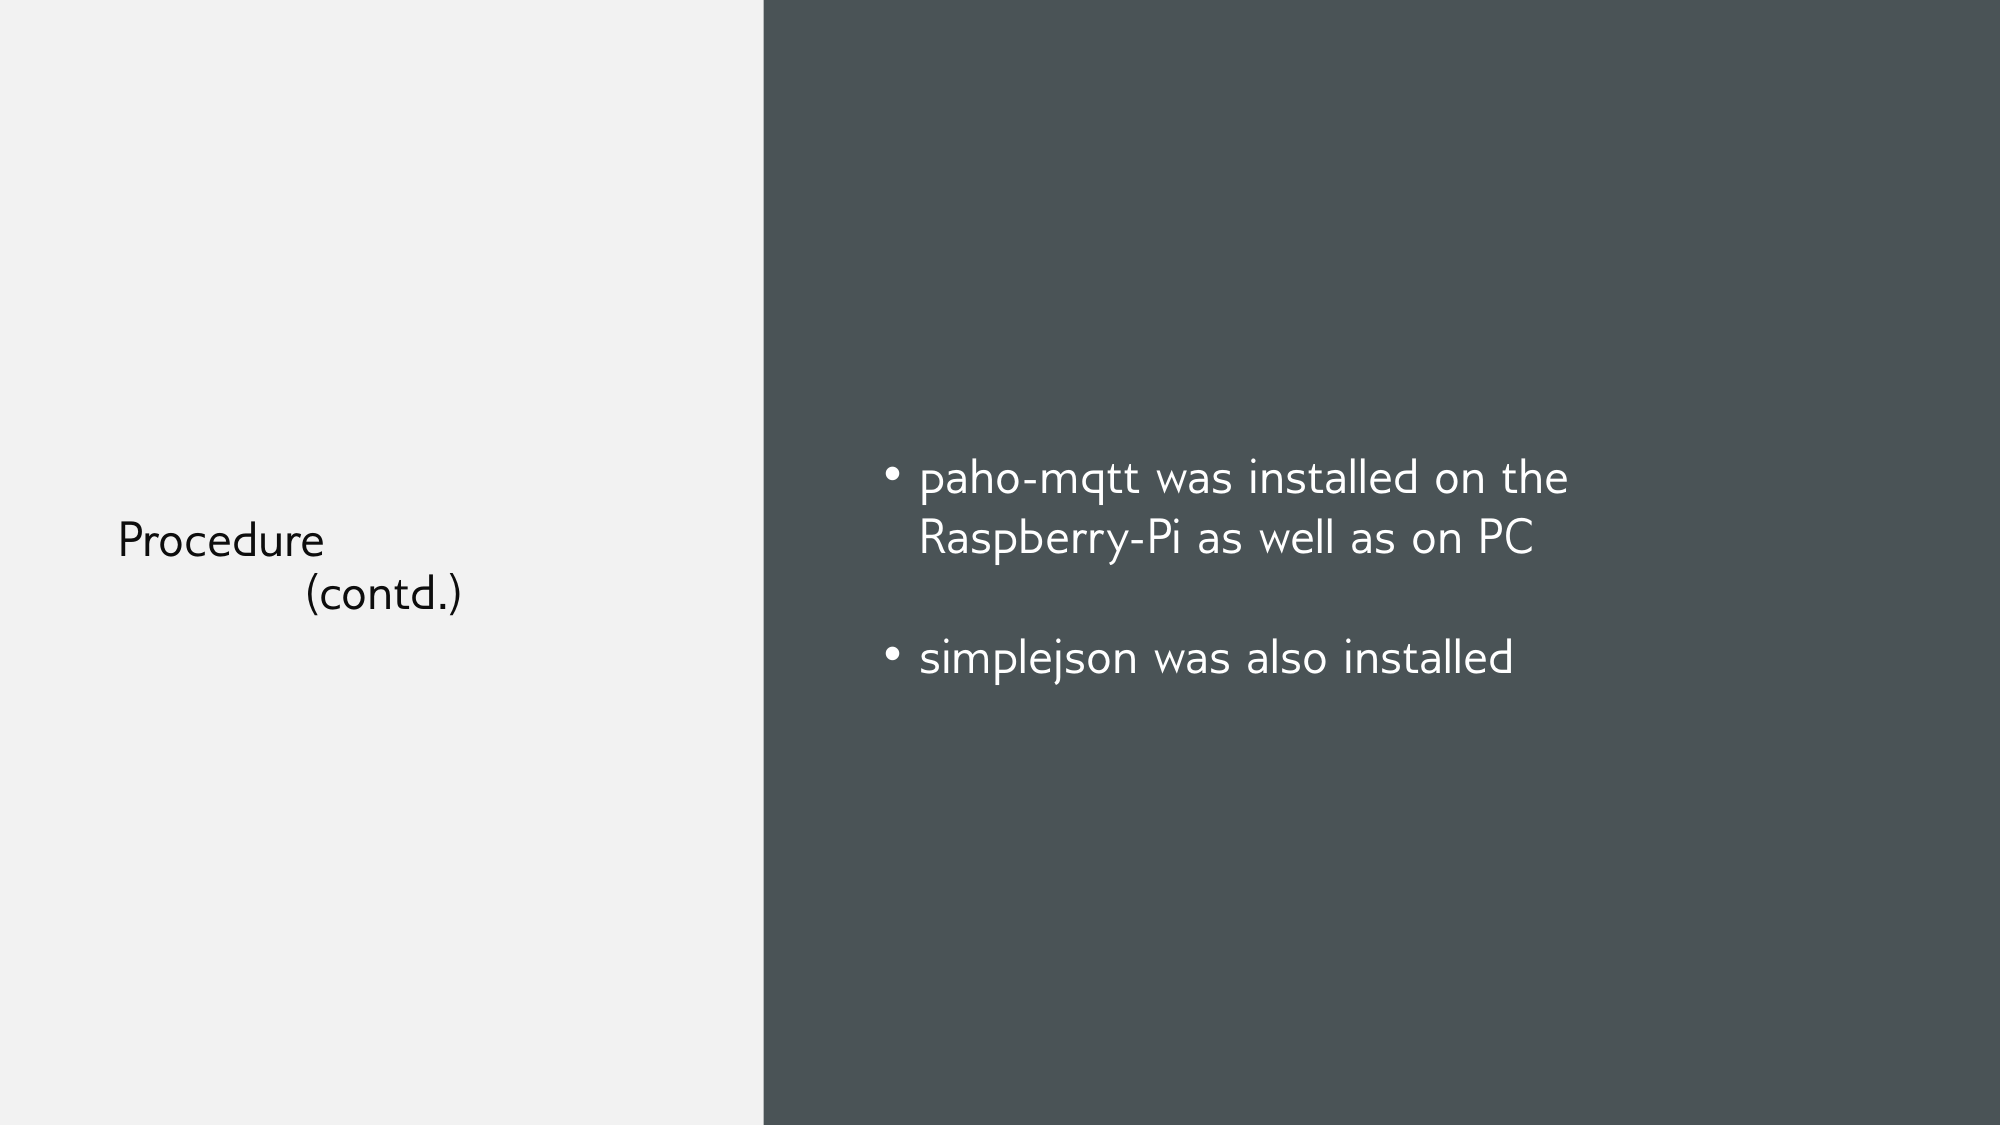

paho-mqtt was installed on the Raspberry-Pi as well as on PC

simplejson was also installed
Procedure
(contd.)